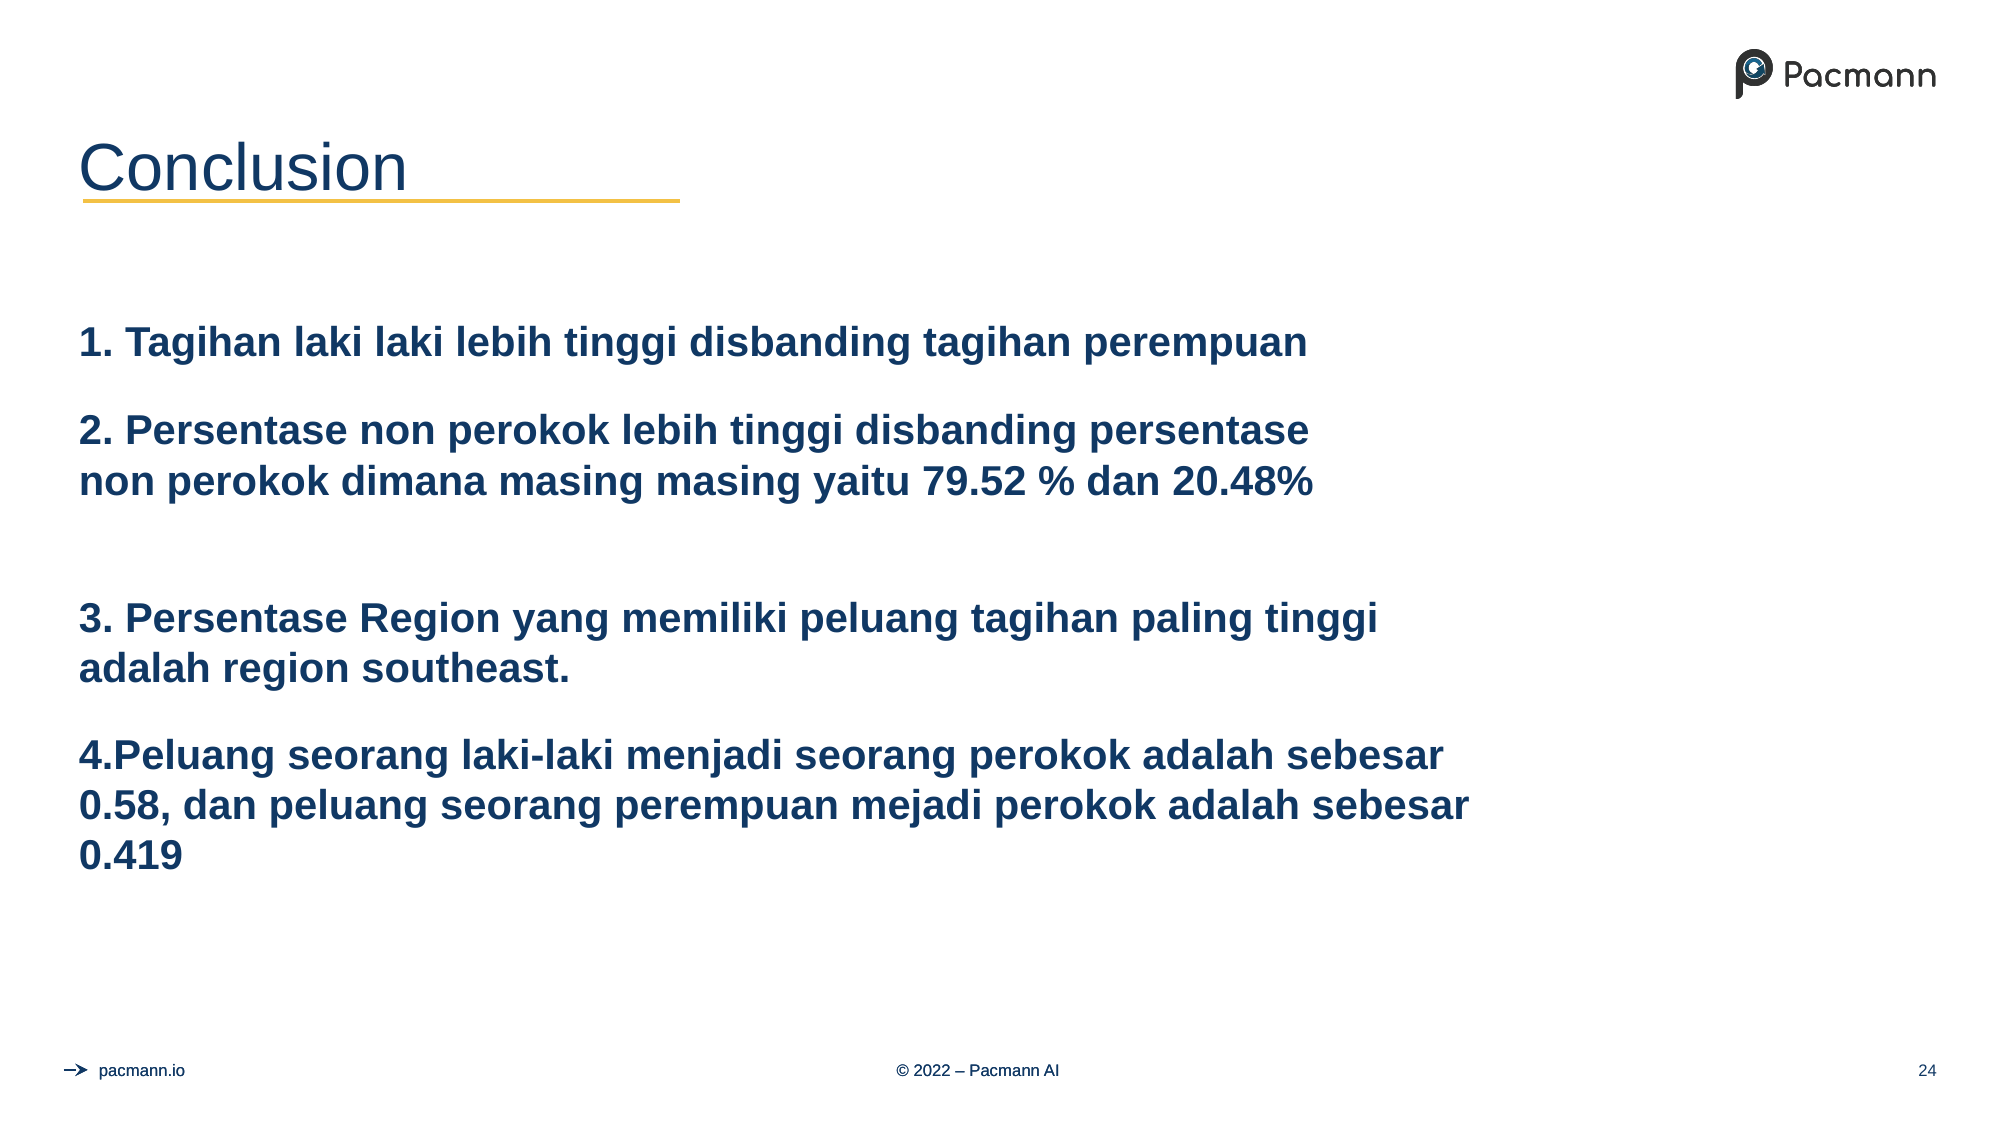

# Conclusion
1. Tagihan laki laki lebih tinggi disbanding tagihan perempuan
2. Persentase non perokok lebih tinggi disbanding persentase non perokok dimana masing masing yaitu 79.52 % dan 20.48%
3. Persentase Region yang memiliki peluang tagihan paling tinggi adalah region southeast.
4.Peluang seorang laki-laki menjadi seorang perokok adalah sebesar 0.58, dan peluang seorang perempuan mejadi perokok adalah sebesar 0.419